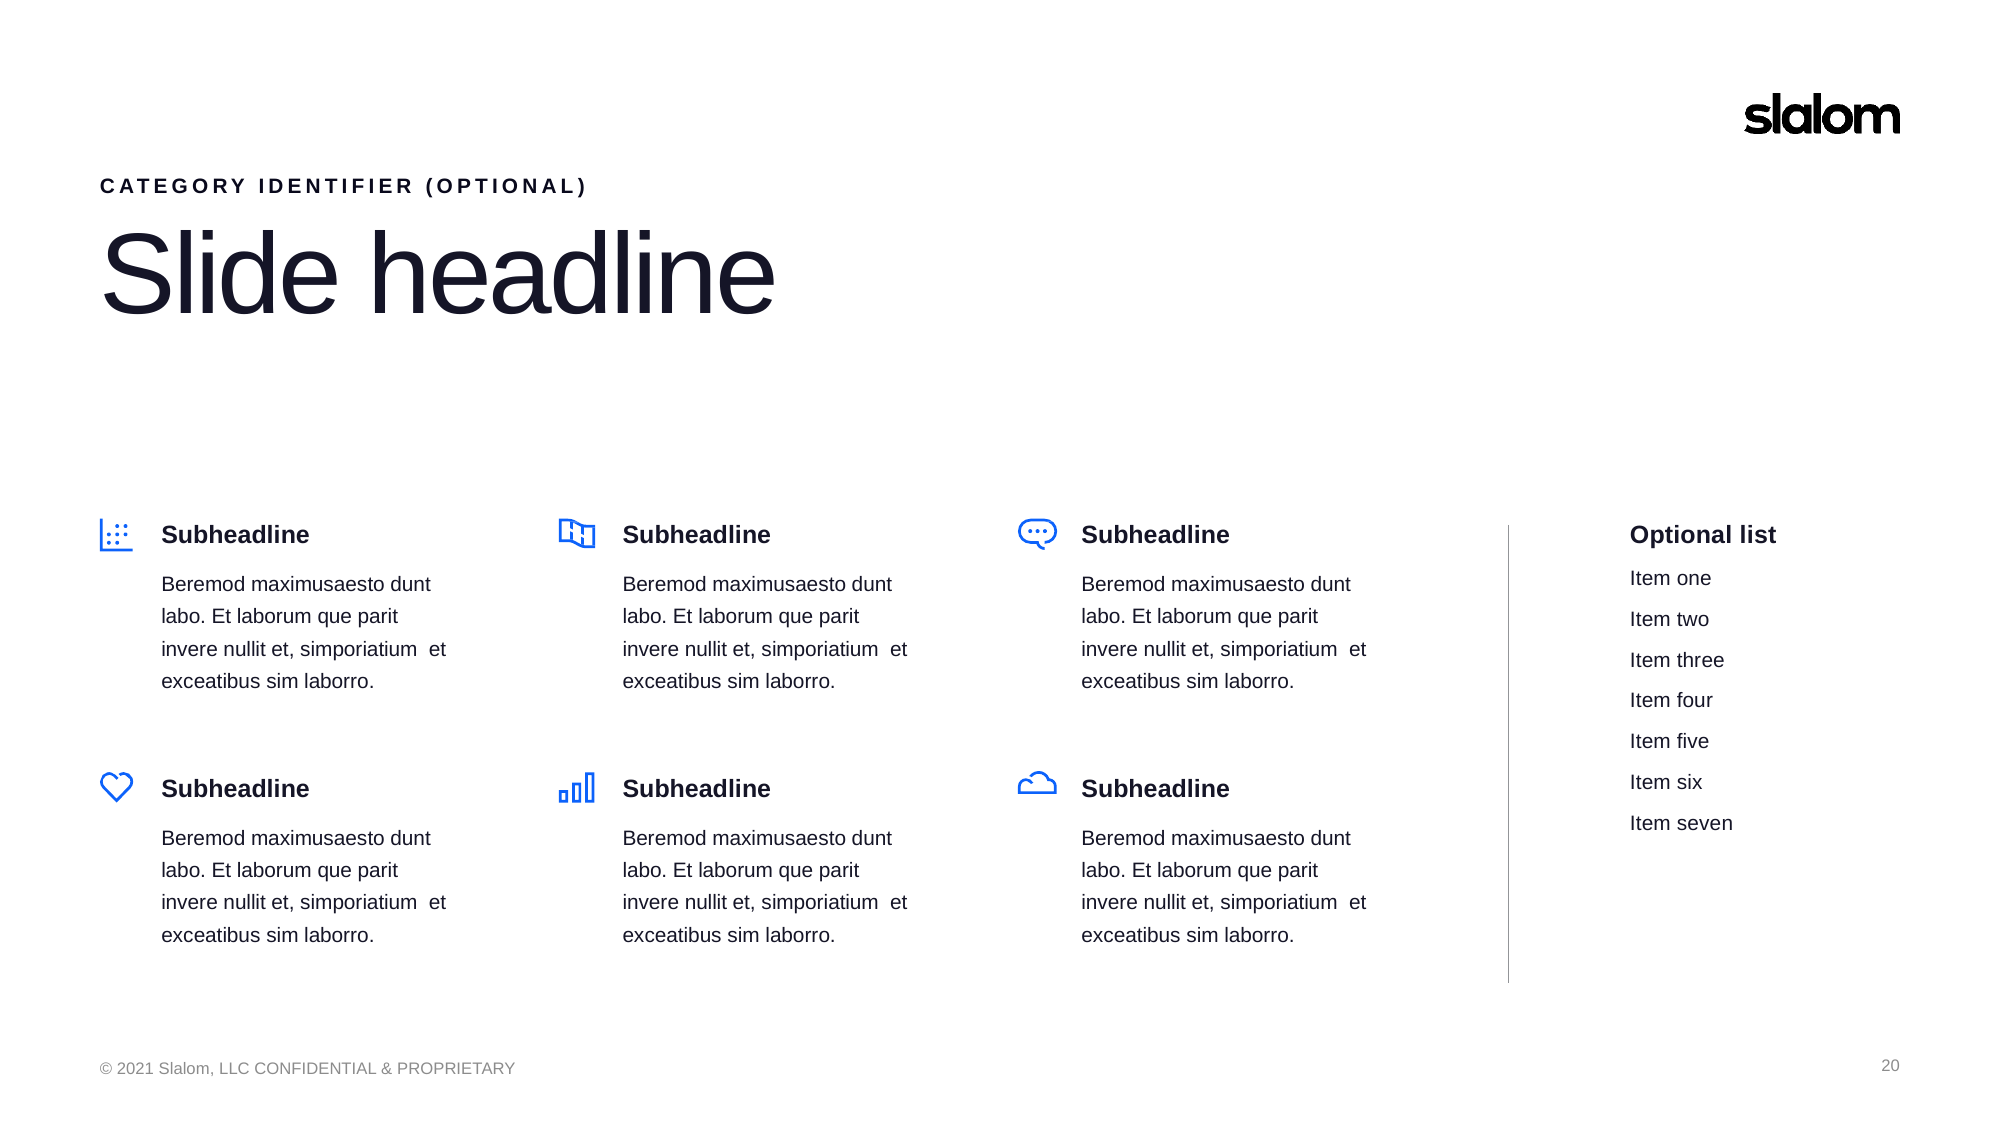

CATEGORY IDENTIFIER (OPTIONAL)
Slide headline
Subheadline
Beremod maximusaesto dunt  labo. Et laborum que parit invere nullit et, simporiatium  et exceatibus sim laborro.
Subheadline
Beremod maximusaesto dunt  labo. Et laborum que parit invere nullit et, simporiatium  et exceatibus sim laborro.
Subheadline
Beremod maximusaesto dunt  labo. Et laborum que parit invere nullit et, simporiatium  et exceatibus sim laborro.
Optional list
Item one
Item two
Item three
Item four
Item five
Item six
Item seven

Subheadline
Beremod maximusaesto dunt  labo. Et laborum que parit invere nullit et, simporiatium  et exceatibus sim laborro.
Subheadline
Beremod maximusaesto dunt  labo. Et laborum que parit invere nullit et, simporiatium  et exceatibus sim laborro.
Subheadline
Beremod maximusaesto dunt  labo. Et laborum que parit invere nullit et, simporiatium  et exceatibus sim laborro.

20
© 2021 Slalom, LLC CONFIDENTIAL & PROPRIETARY